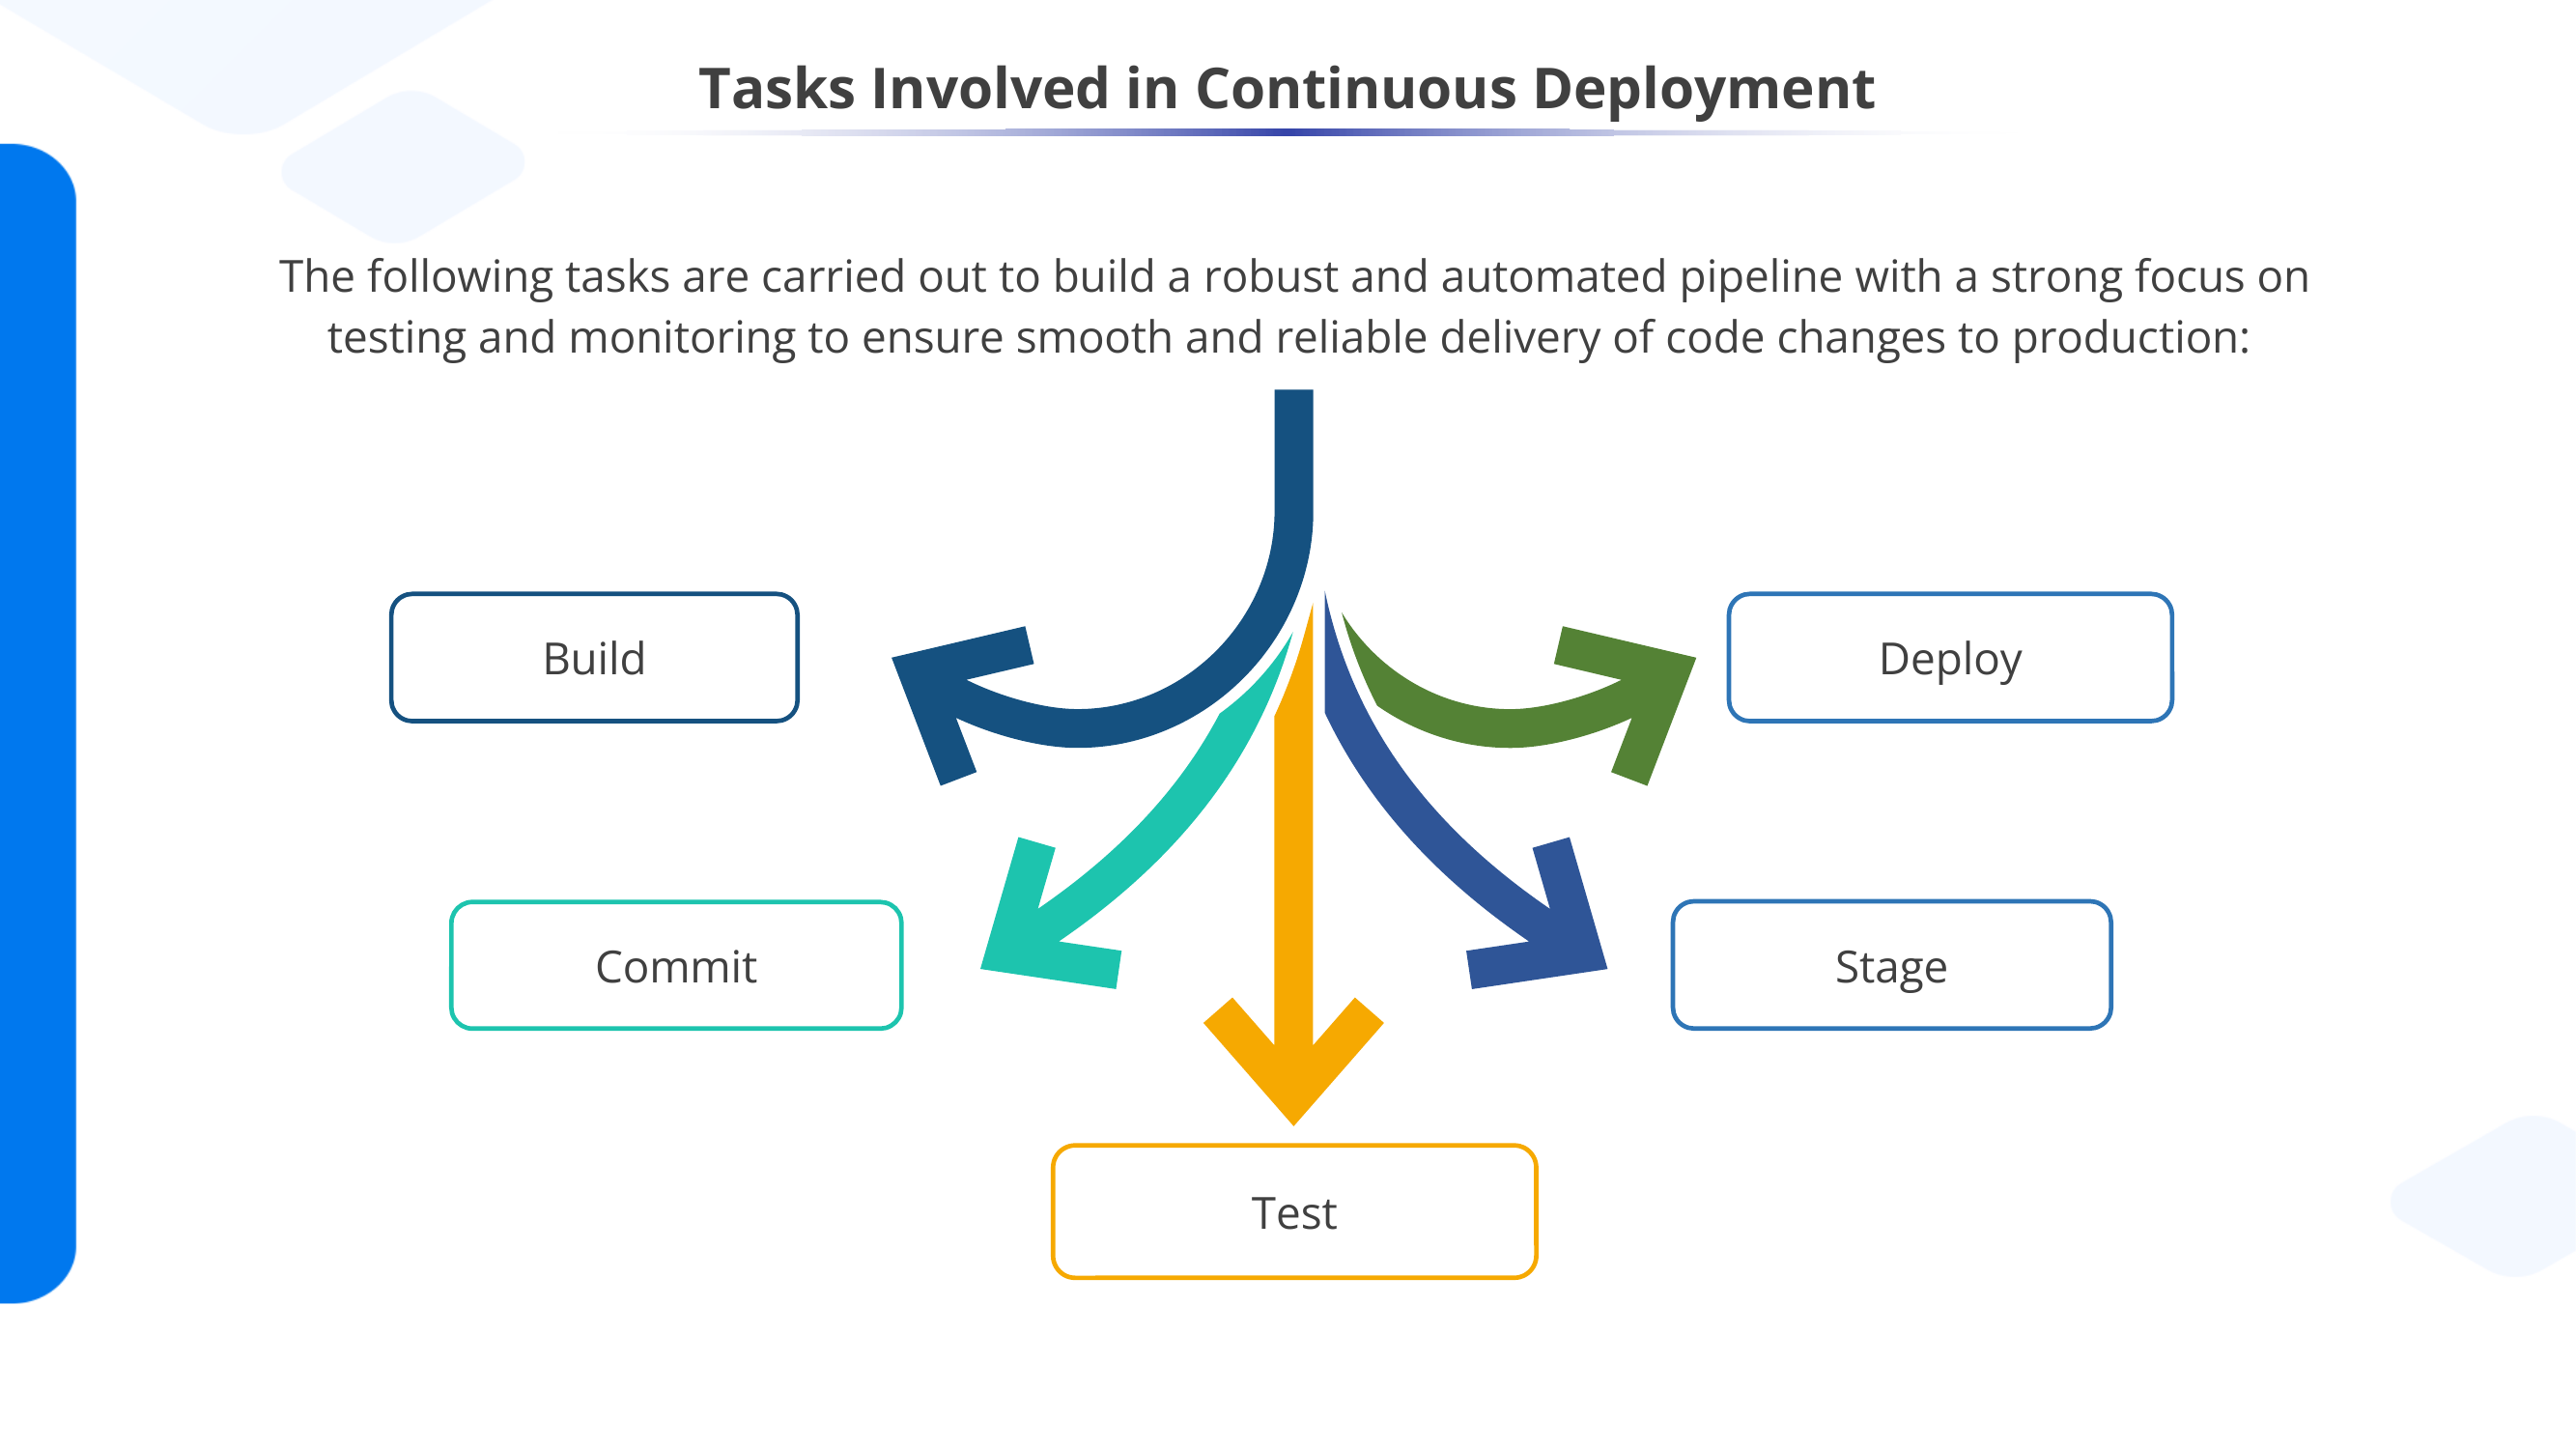

# Tasks Involved in Continuous Deployment

 The following tasks are carried out to build a robust and automated pipeline with a strong focus on testing and monitoring to ensure smooth and reliable delivery of code changes to production:

Build

Stage
Deploy

Test

Commit